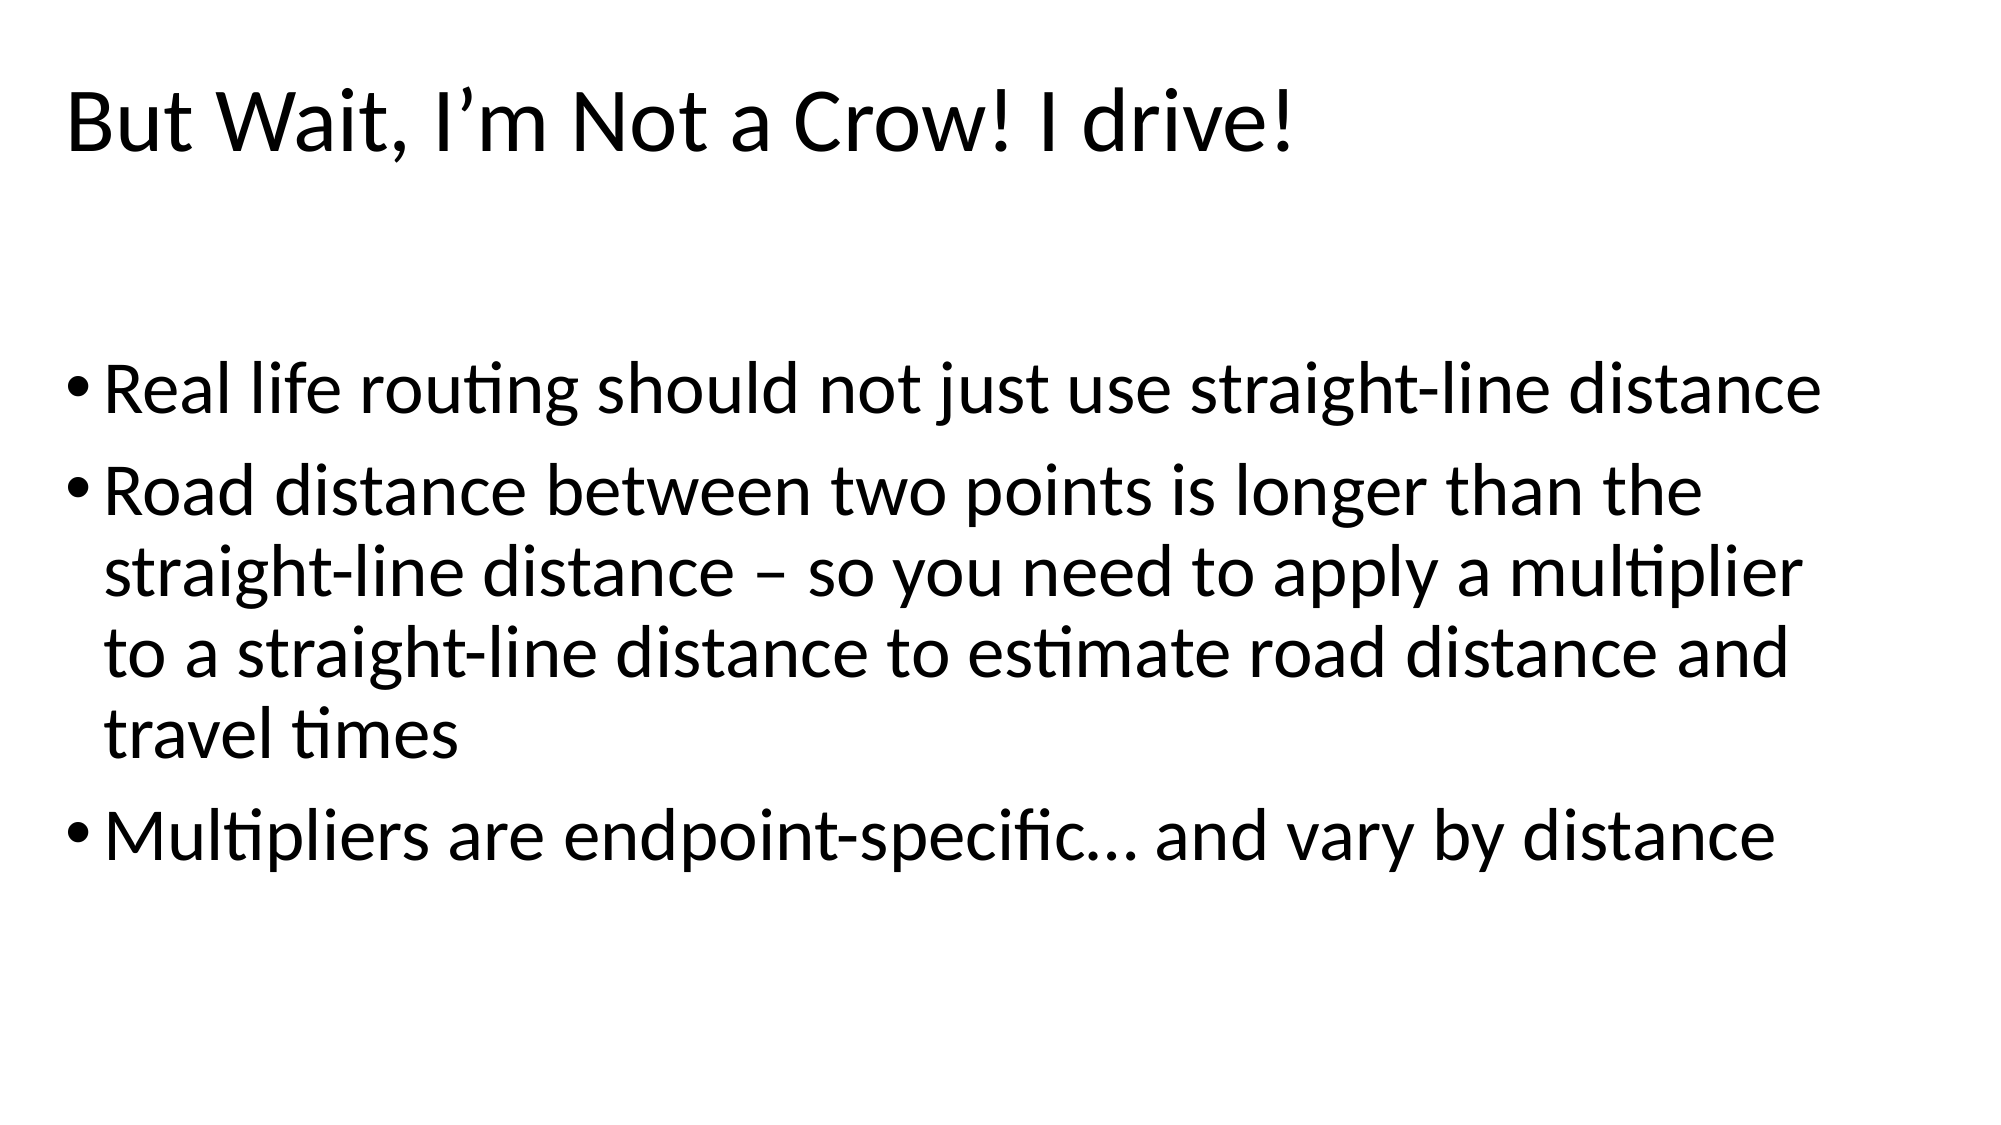

# But Wait, I’m Not a Crow! I drive!

Real life routing should not just use straight-line distance
Road distance between two points is longer than the straight-line distance – so you need to apply a multiplier to a straight-line distance to estimate road distance and travel times
Multipliers are endpoint-specific… and vary by distance